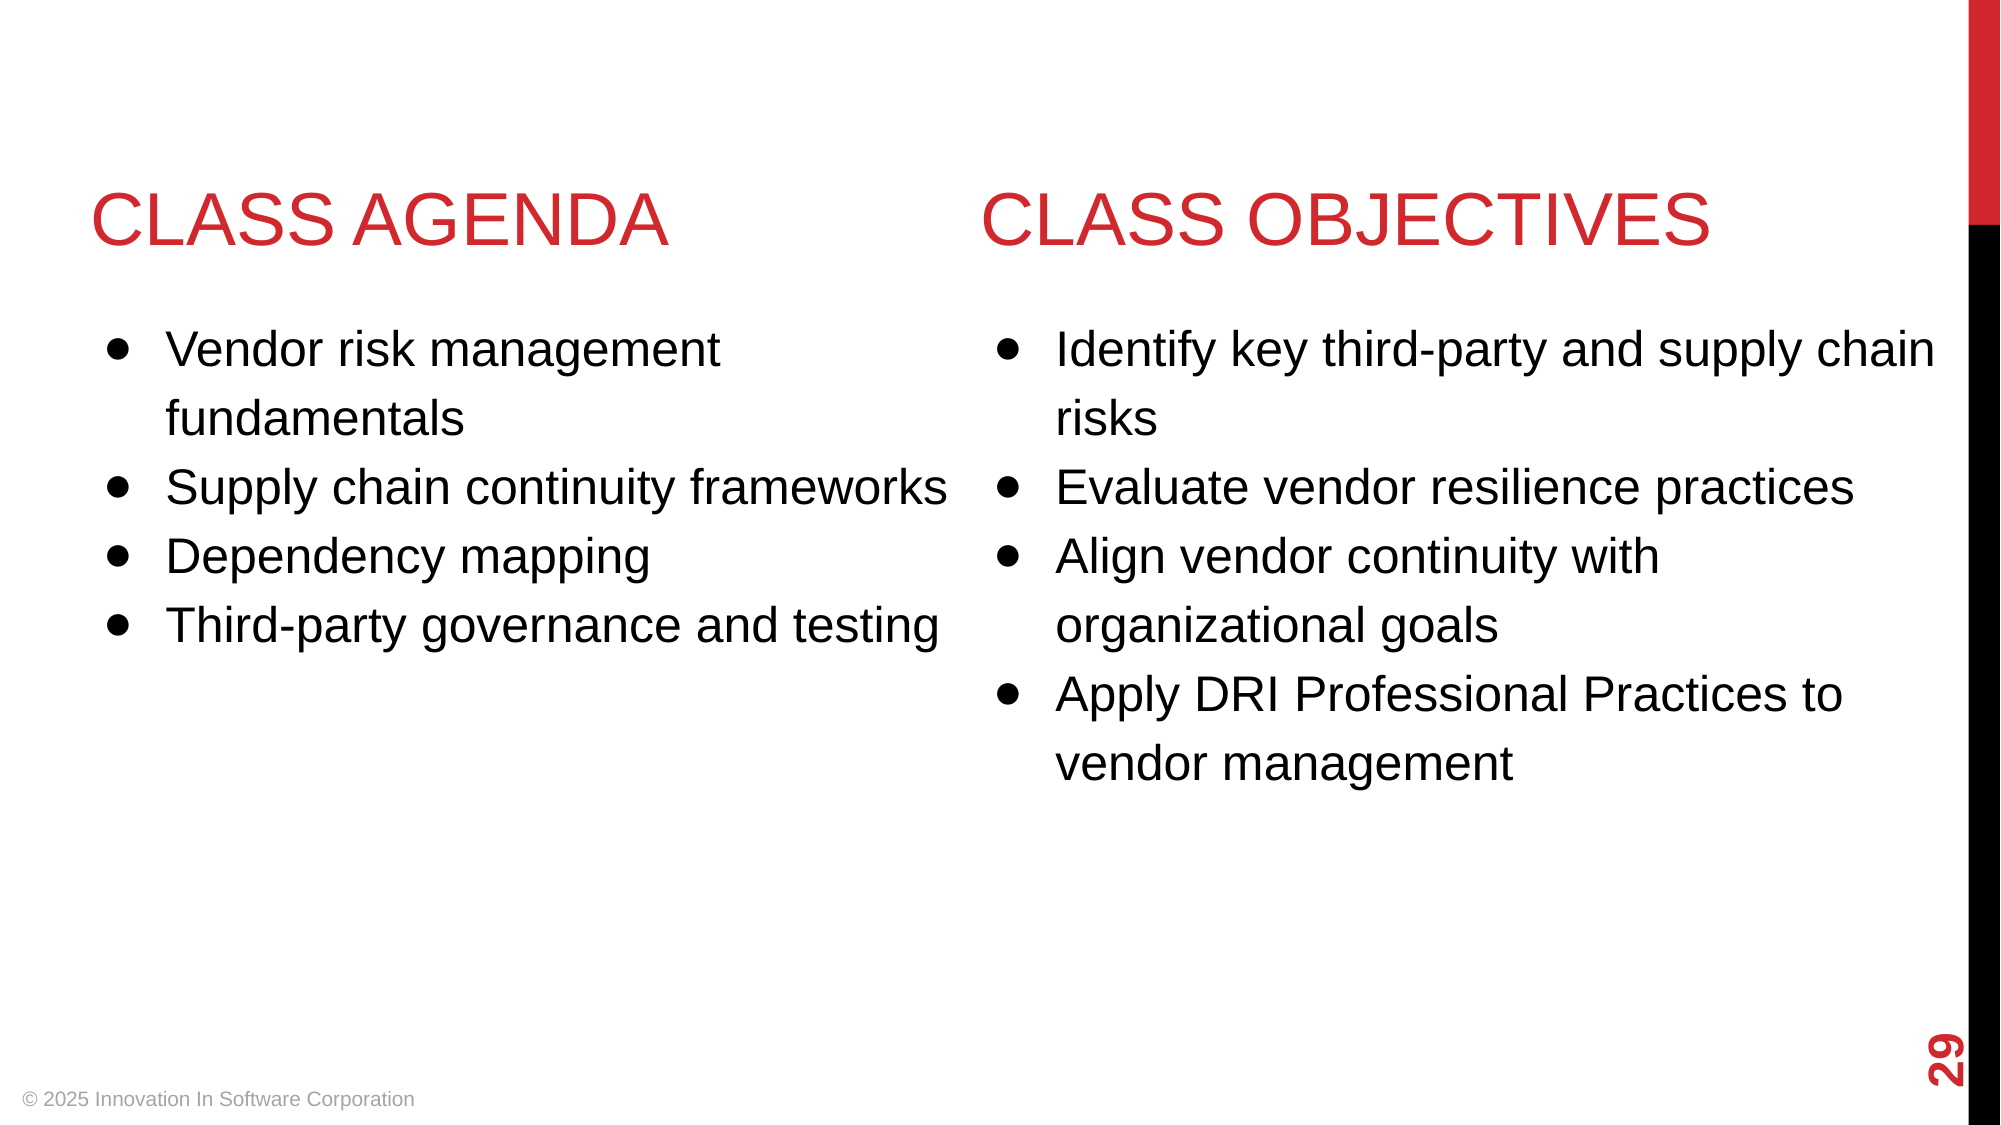

# CLASS AGENDA
CLASS OBJECTIVES
Vendor risk management fundamentals
Supply chain continuity frameworks
Dependency mapping
Third-party governance and testing
Identify key third-party and supply chain risks
Evaluate vendor resilience practices
Align vendor continuity with organizational goals
Apply DRI Professional Practices to vendor management
29
© 2025 Innovation In Software Corporation